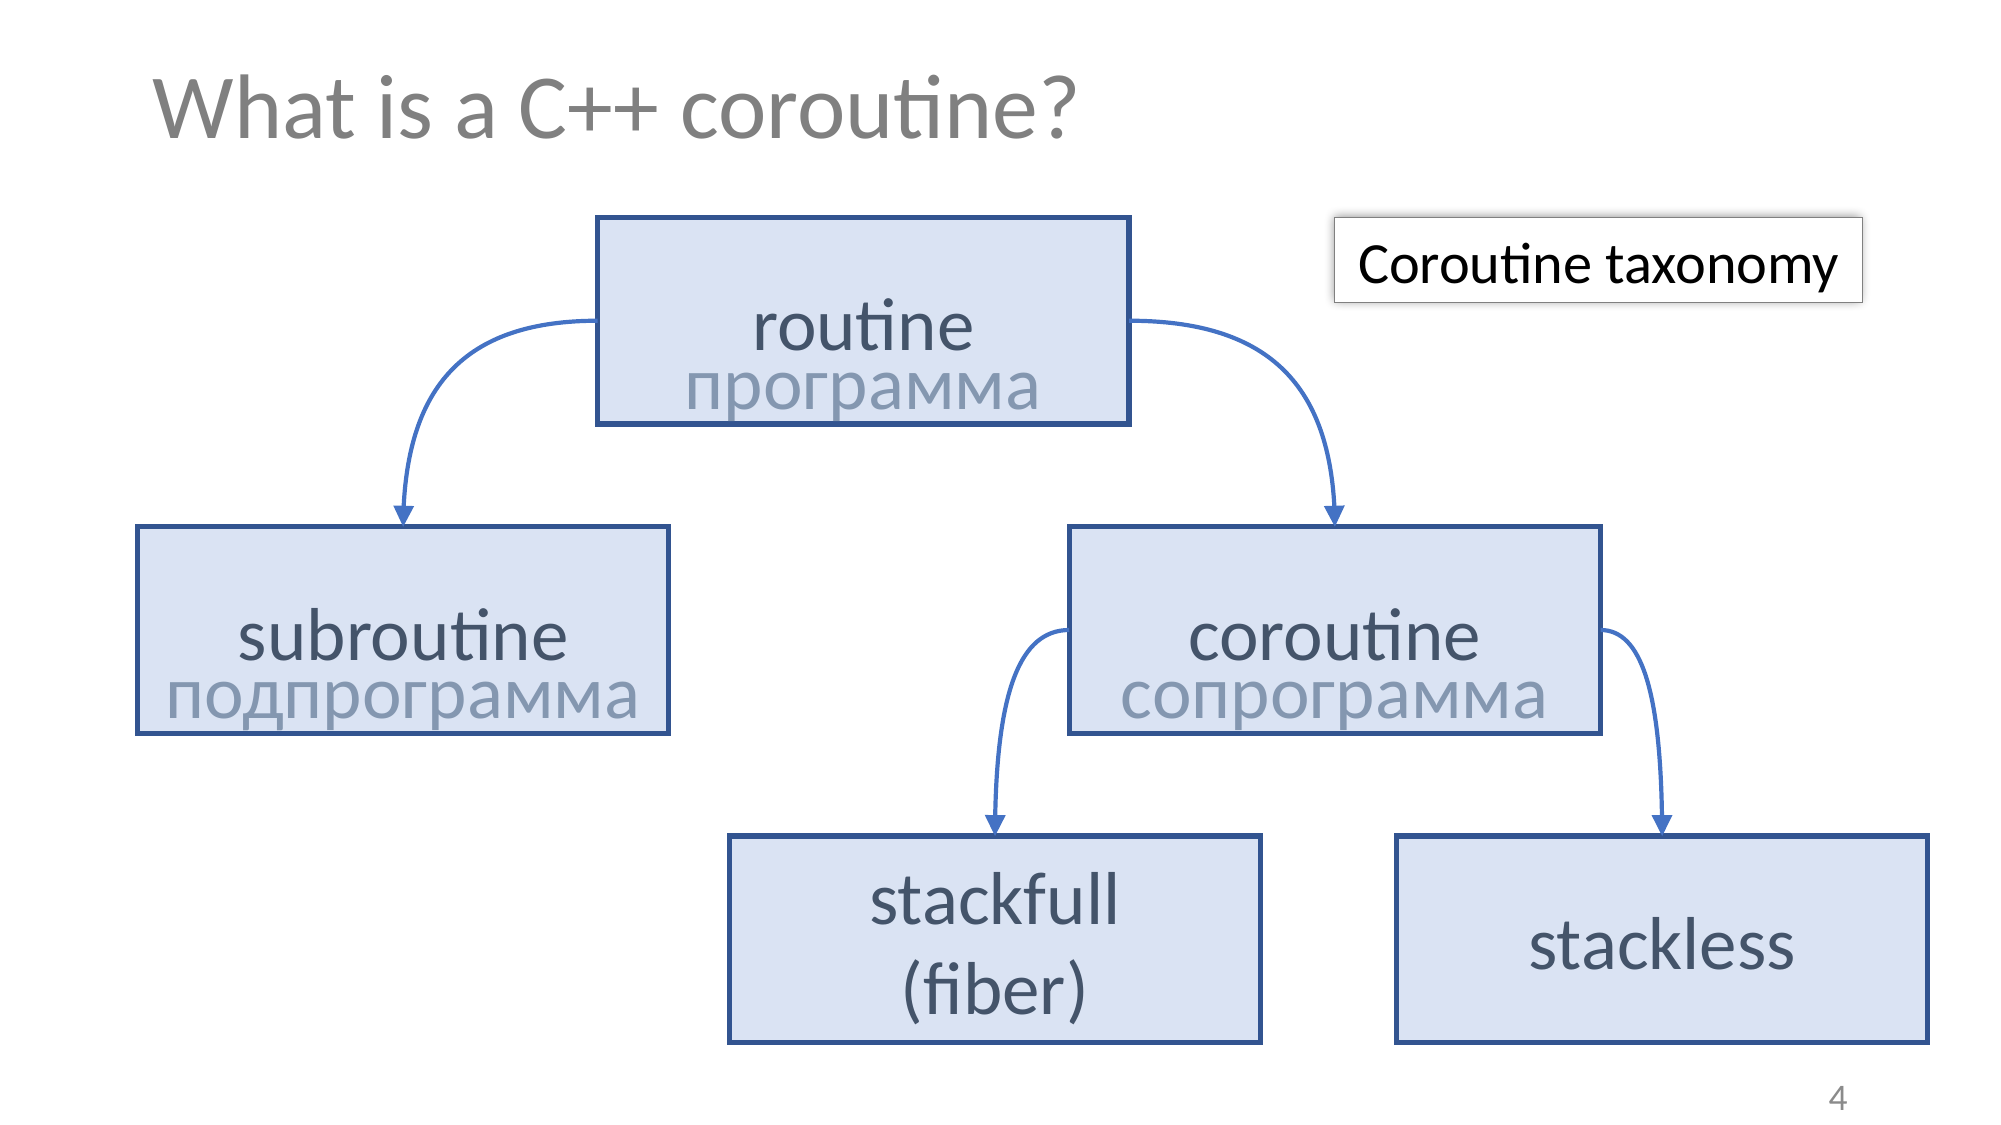

# What is a C++ coroutine?
Coroutine taxonomy
routine
программа
subroutine
coroutine
подпрограмма
сопрограмма
stackfull
(fiber)
stackless
4